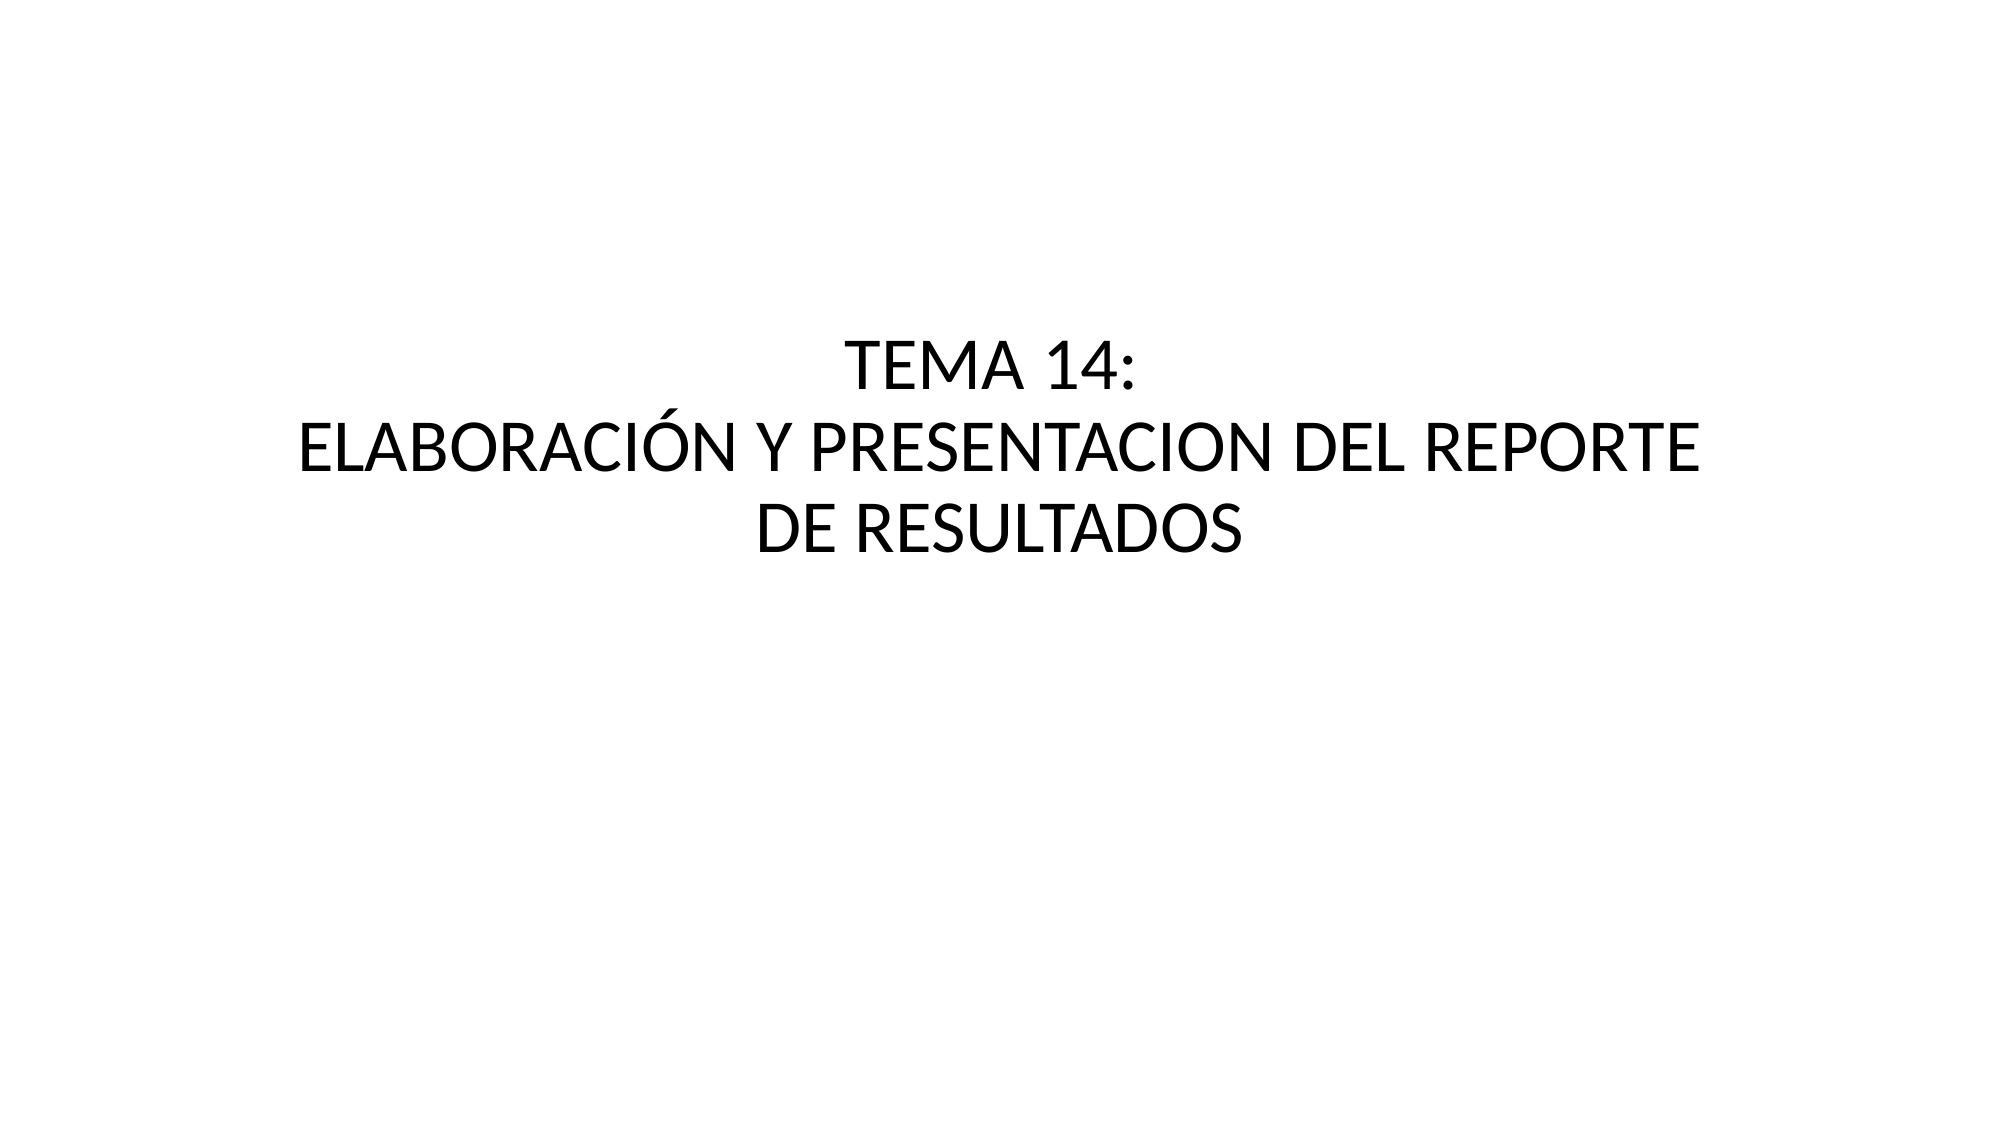

# TEMA 14: ELABORACIÓN Y PRESENTACION DEL REPORTE DE RESULTADOS